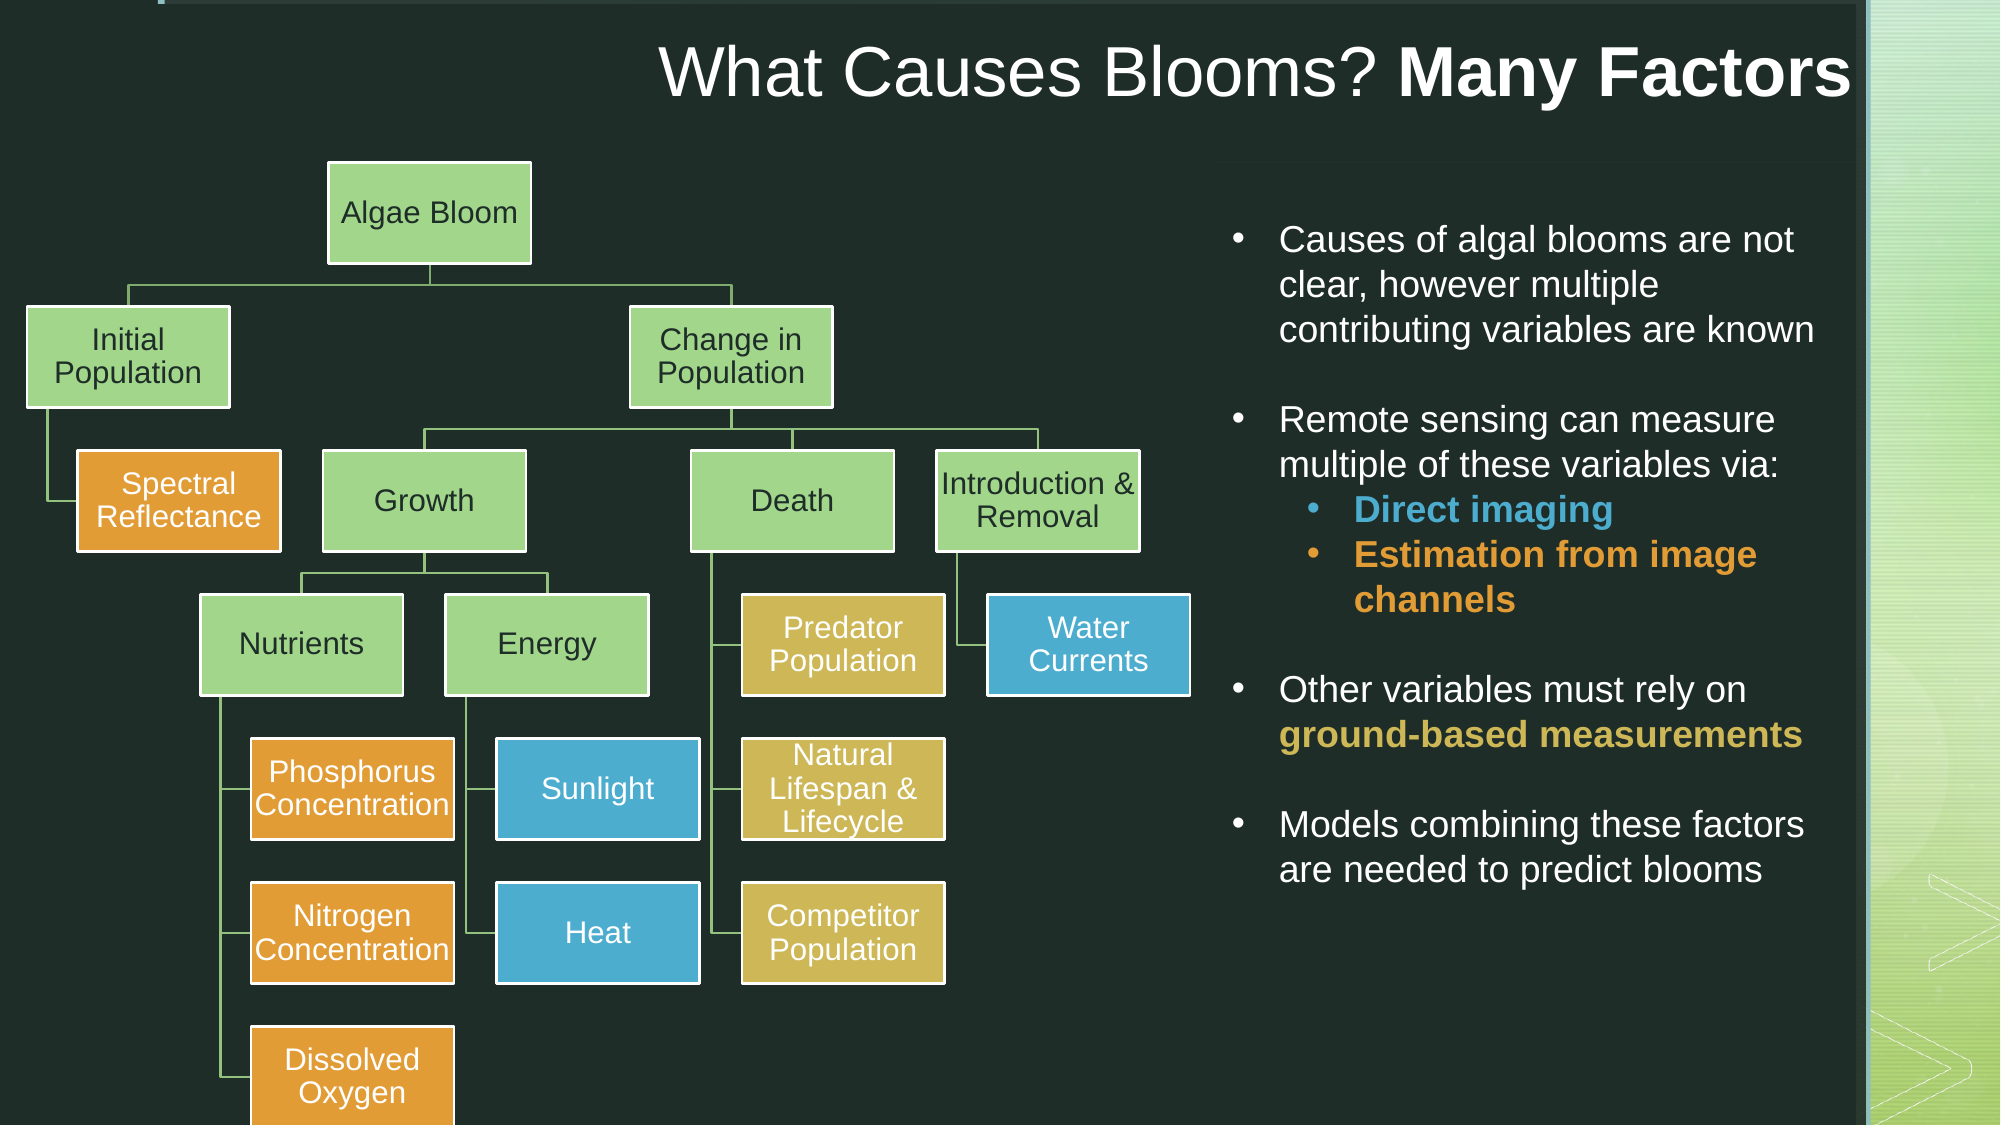

# What Causes Blooms? Many Factors
Algae Bloom
Initial Population
Spectral Reflectance
Change in Population
Growth
Nutrients
Phosphorus Concentration
Nitrogen Concentration
Dissolved Oxygen
Energy
Sunlight
Heat
Death
Predator Population
Natural Lifespan & Lifecycle
Competitor Population
Introduction & Removal
Water Currents

Causes of algal blooms are not clear, however multiple contributing variables are known

Remote sensing can measure multiple of these variables via:
Direct imaging
Estimation from image channels

Other variables must rely on ground-based measurements

Models combining these factors are needed to predict blooms